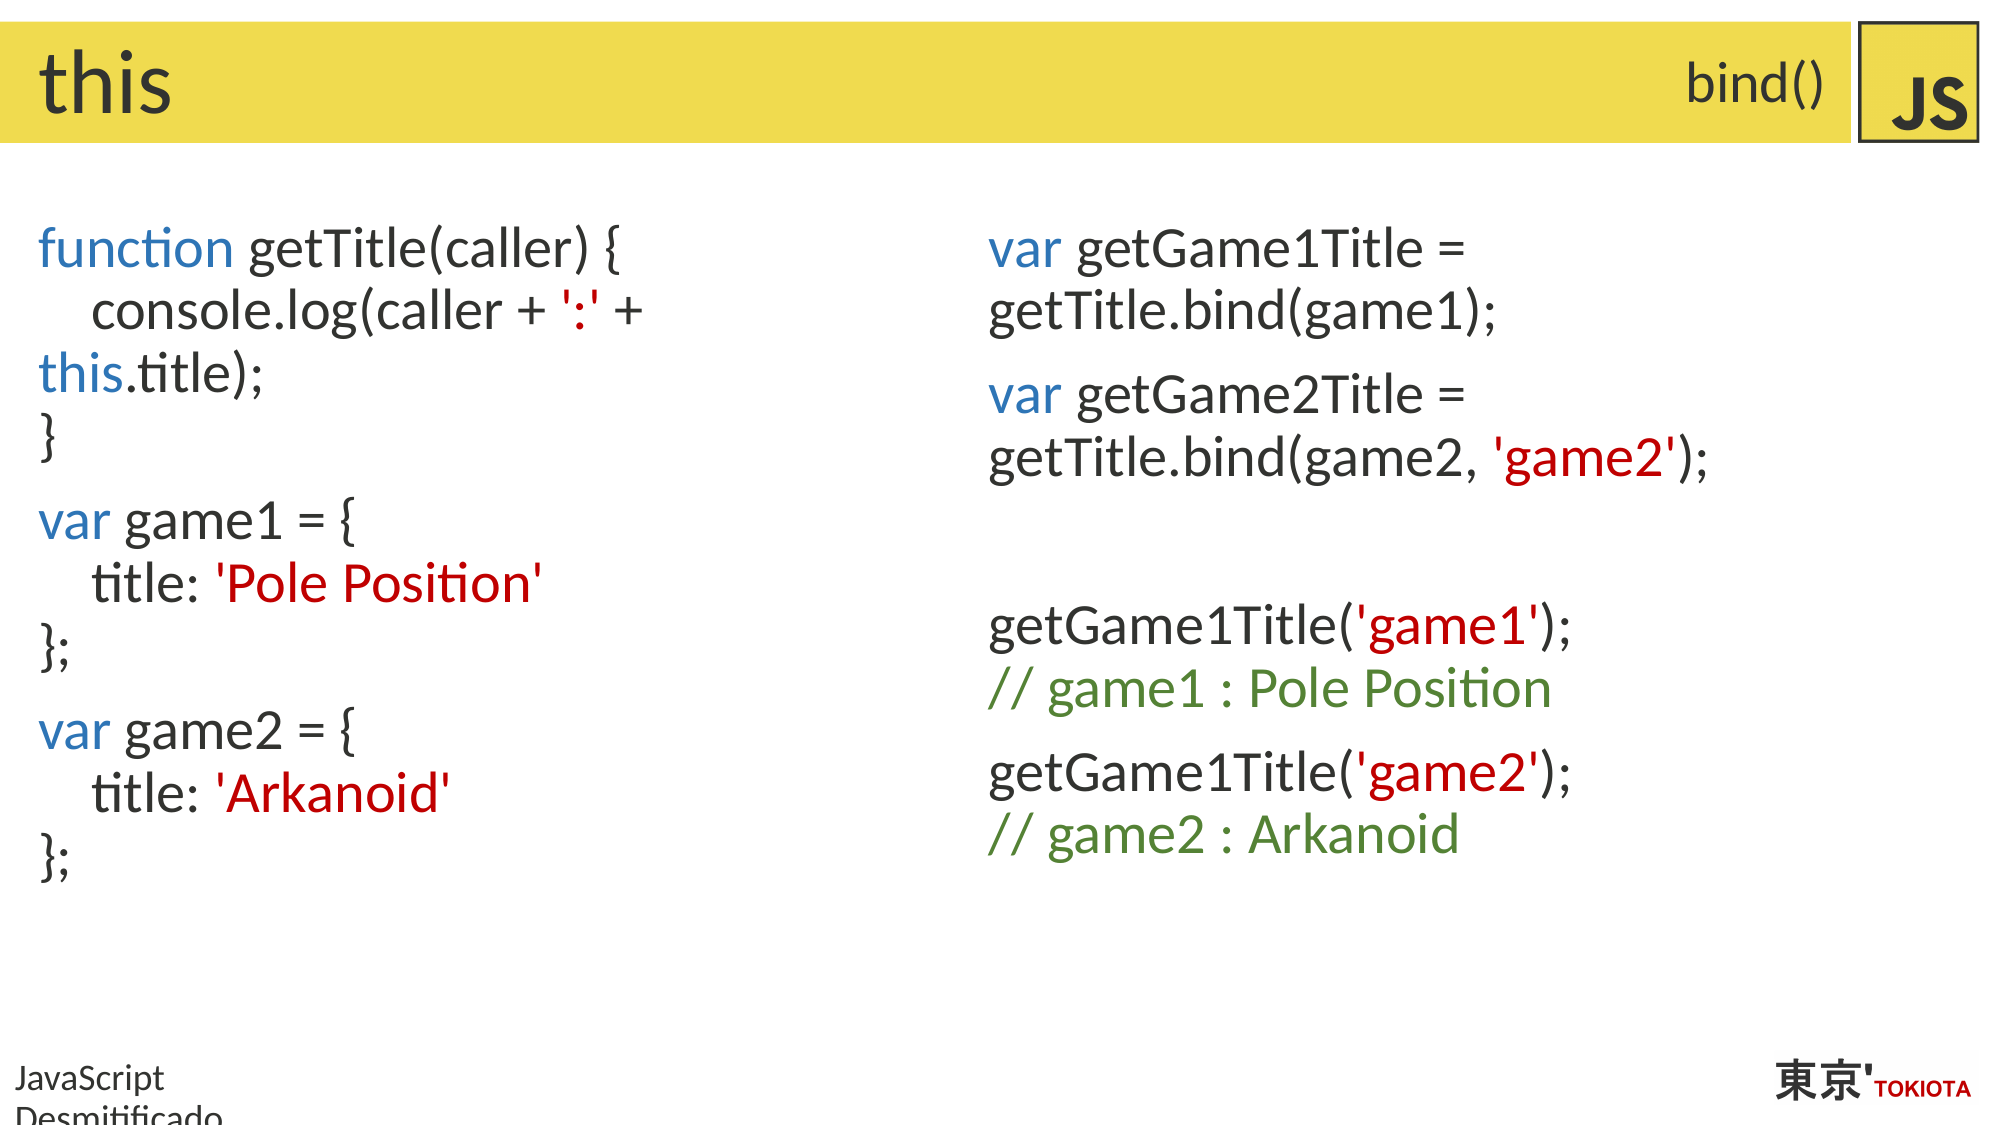

# this
bind()
function getTitle(caller) {
    console.log(caller + ':' + this.title);
}
var game1 = {
    title: 'Pole Position'
};
var game2 = {
    title: 'Arkanoid'
};
var getGame1Title = getTitle.bind(game1);
var getGame2Title = getTitle.bind(game2, 'game2');

getGame1Title('game1');
// game1 : Pole Position
getGame1Title('game2');
// game2 : Arkanoid